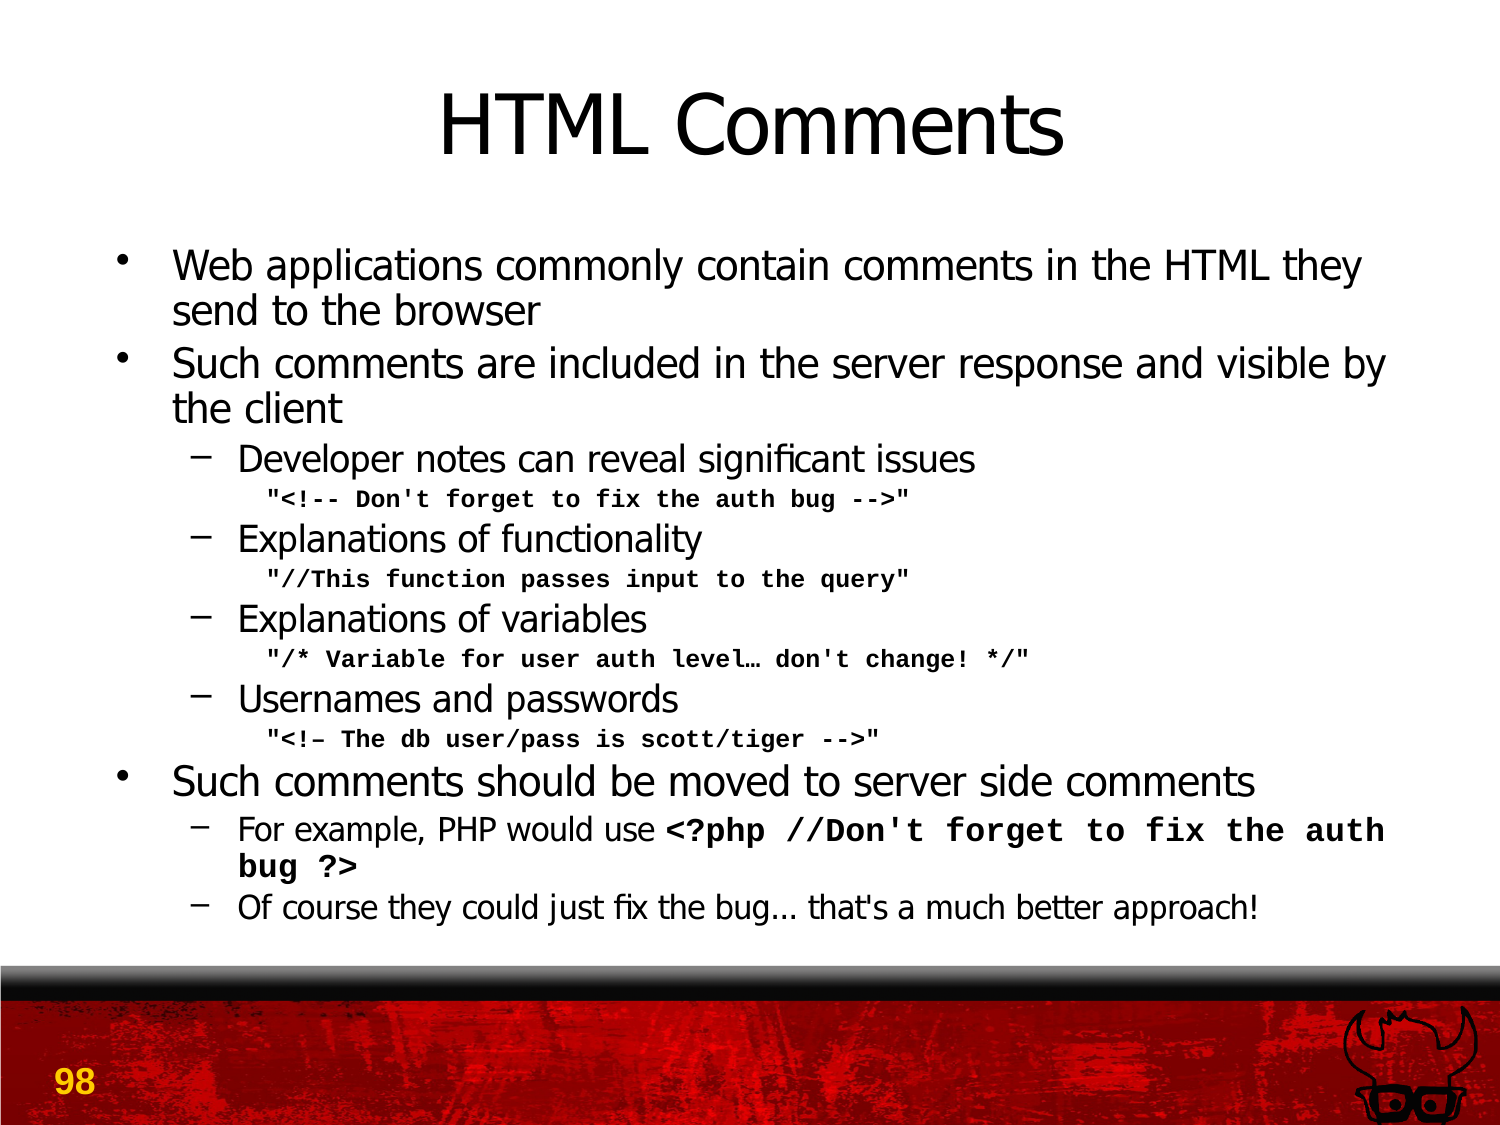

# HTML Comments
Web applications commonly contain comments in the HTML they send to the browser
Such comments are included in the server response and visible by the client
Developer notes can reveal significant issues
"<!-- Don't forget to fix the auth bug -->"
Explanations of functionality
"//This function passes input to the query"
Explanations of variables
"/* Variable for user auth level… don't change! */"
Usernames and passwords
"<!– The db user/pass is scott/tiger -->"
Such comments should be moved to server side comments
For example, PHP would use <?php //Don't forget to fix the auth bug ?>
Of course they could just fix the bug… that's a much better approach!